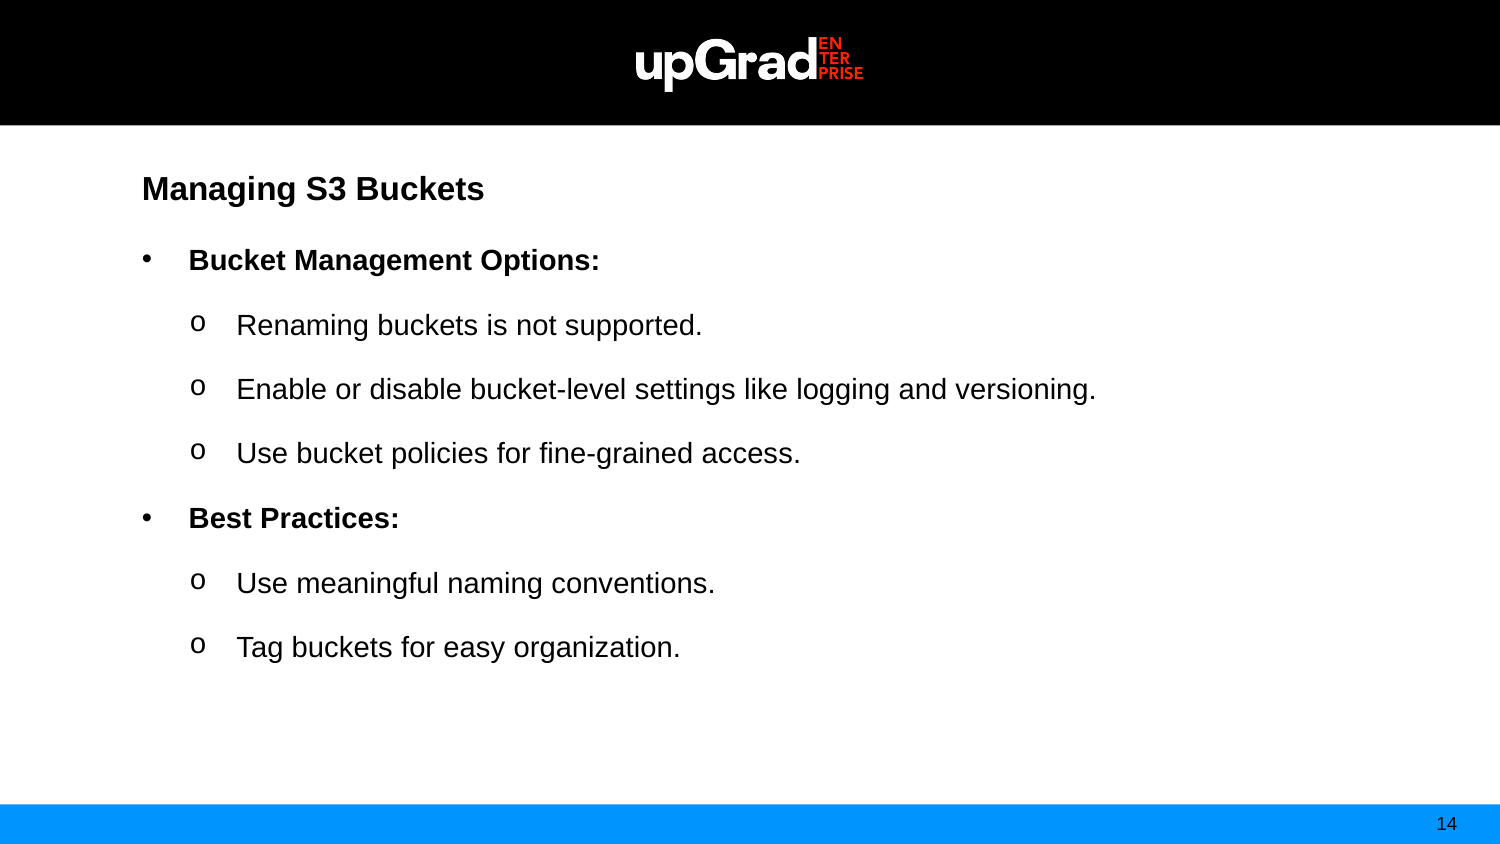

Managing S3 Buckets
Bucket Management Options:
Renaming buckets is not supported.
Enable or disable bucket-level settings like logging and versioning.
Use bucket policies for fine-grained access.
Best Practices:
Use meaningful naming conventions.
Tag buckets for easy organization.
14